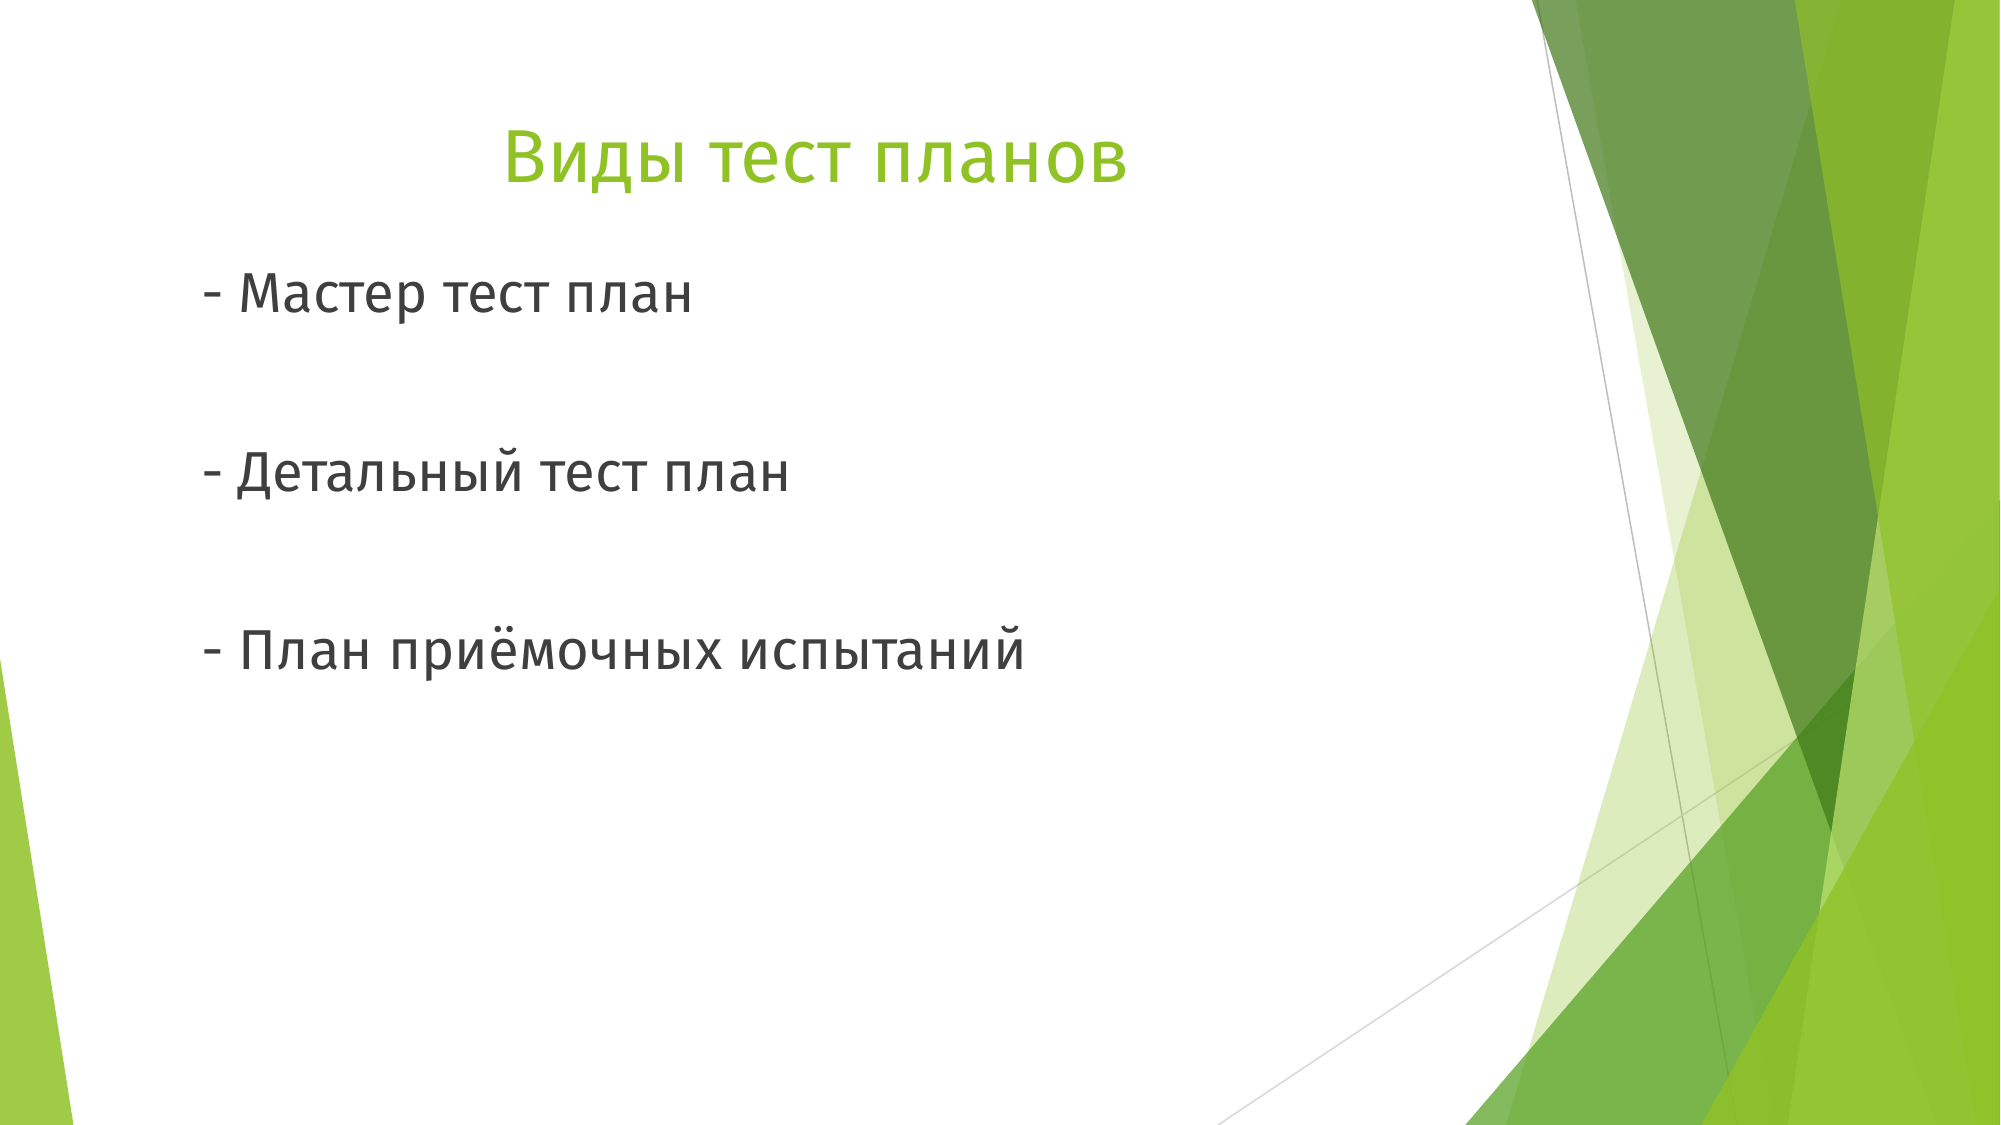

# Виды тест планов
- Мастер тест план

- Детальный тест план

- План приёмочных испытаний